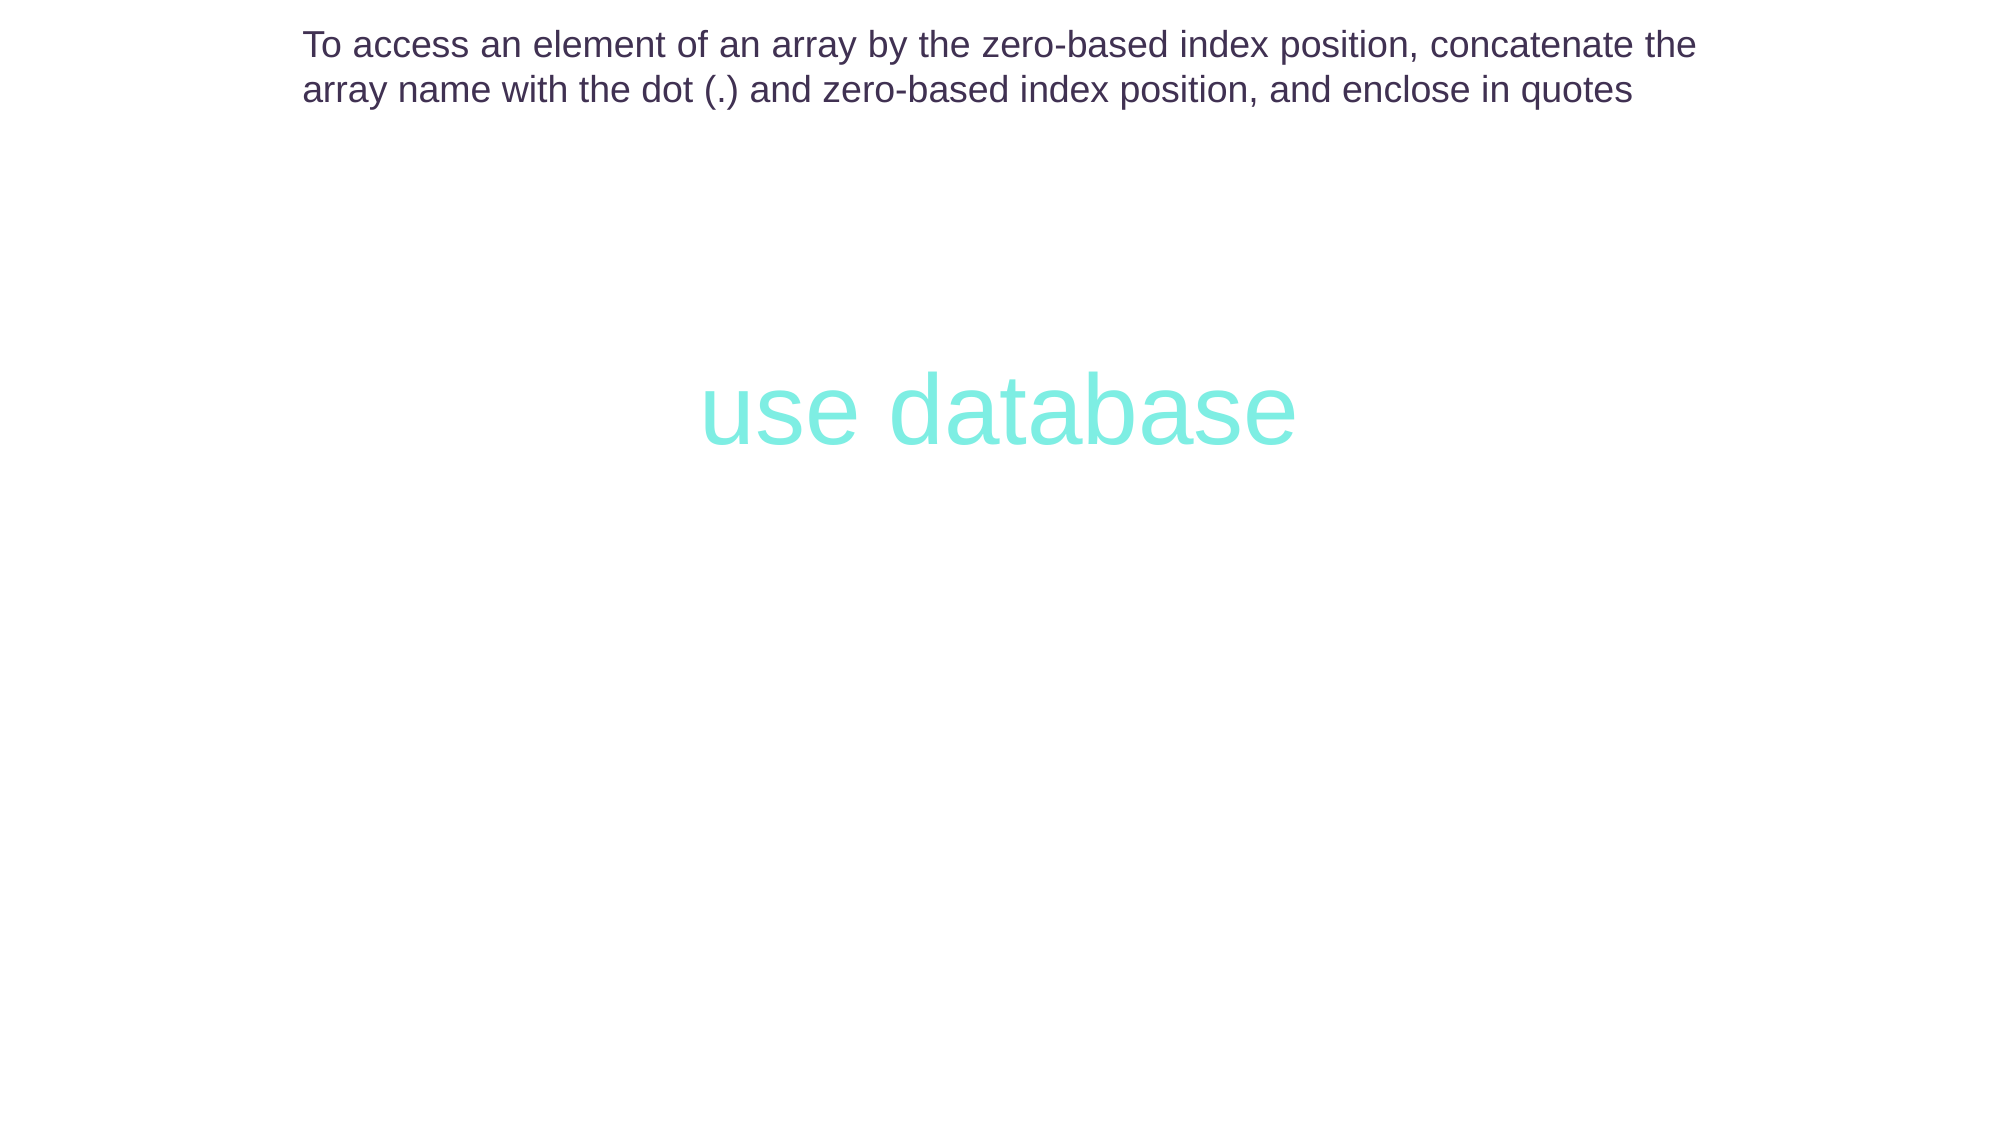

To access an element of an array by the zero-based index position, concatenate the array name with the dot (.) and zero-based index position, and enclose in quotes
use database